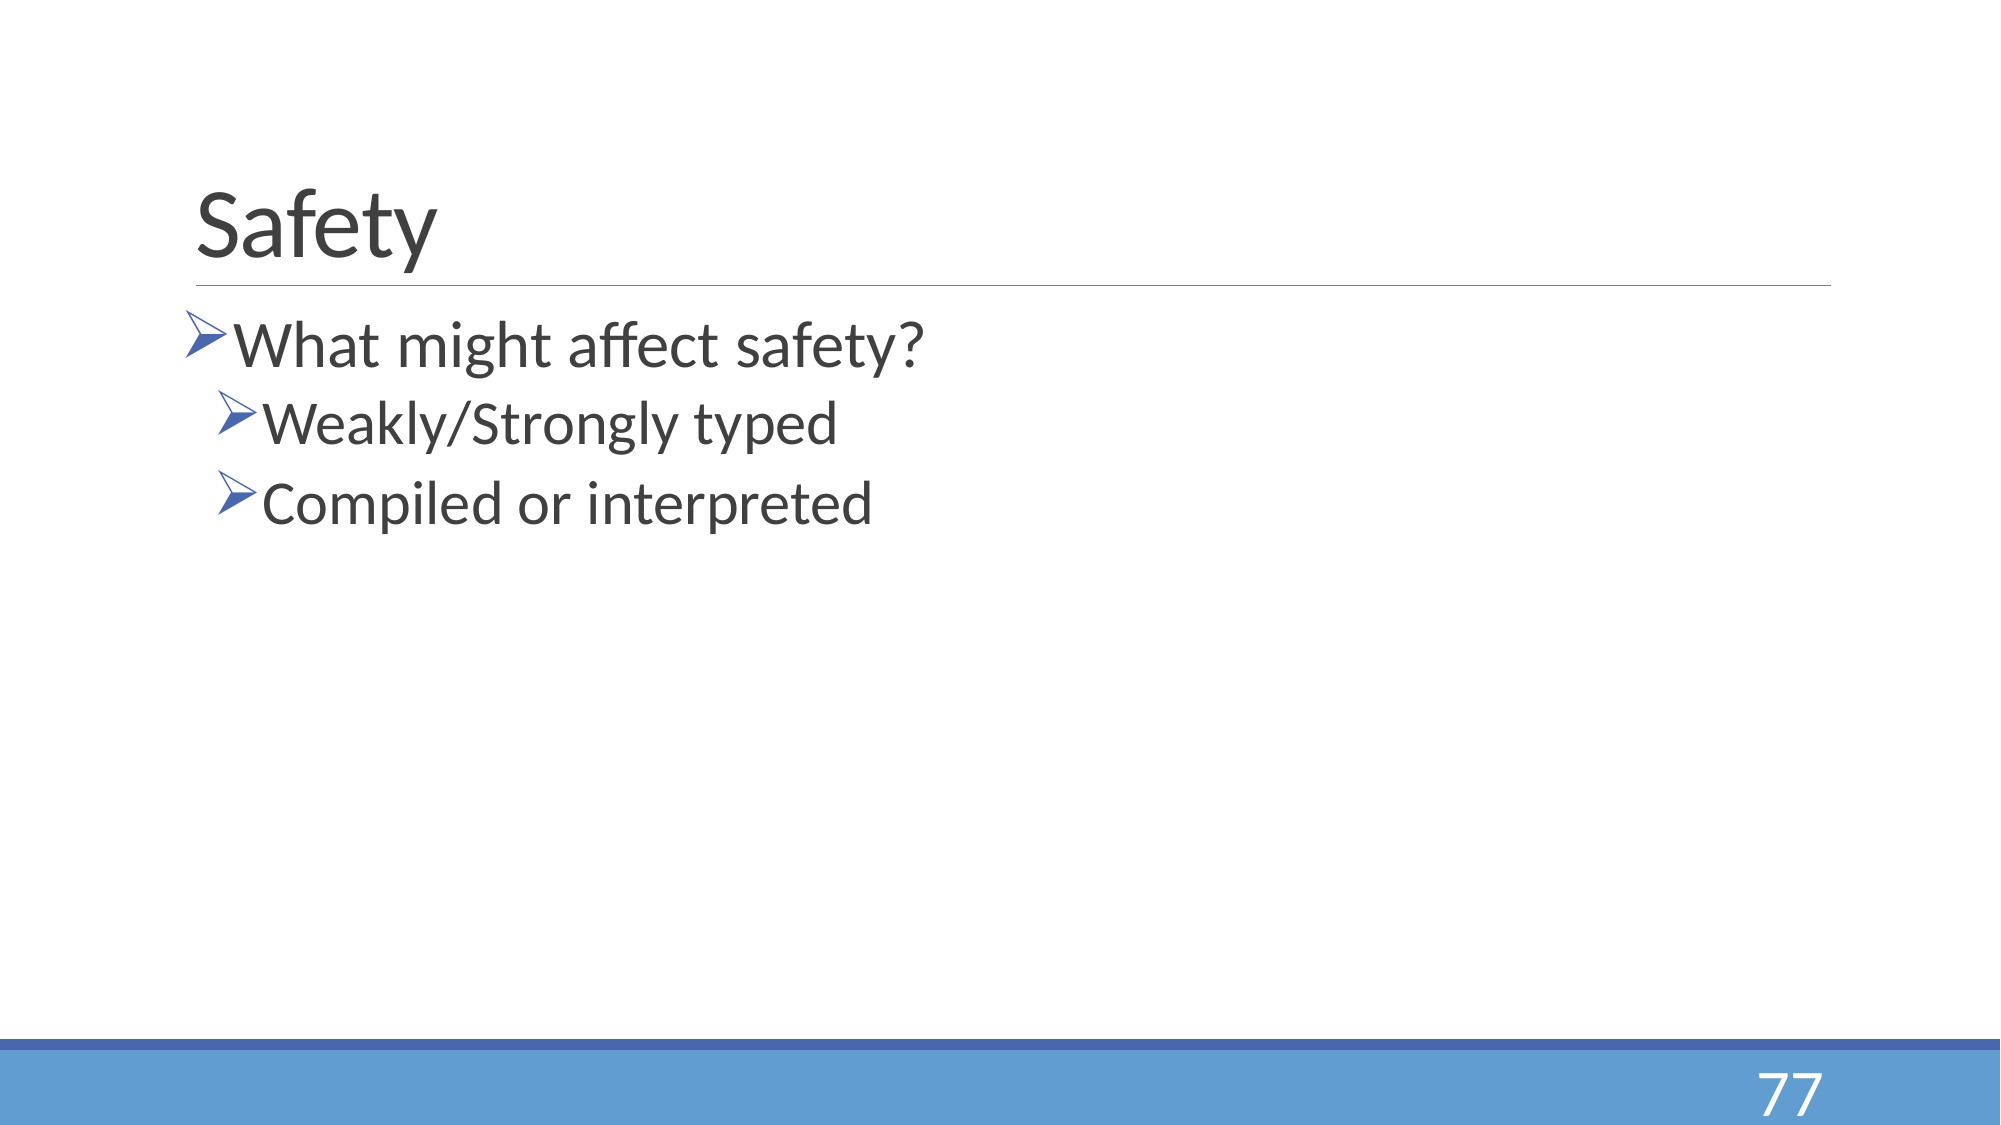

# Safety
What might affect safety?
Weakly/Strongly typed
Compiled or interpreted

77